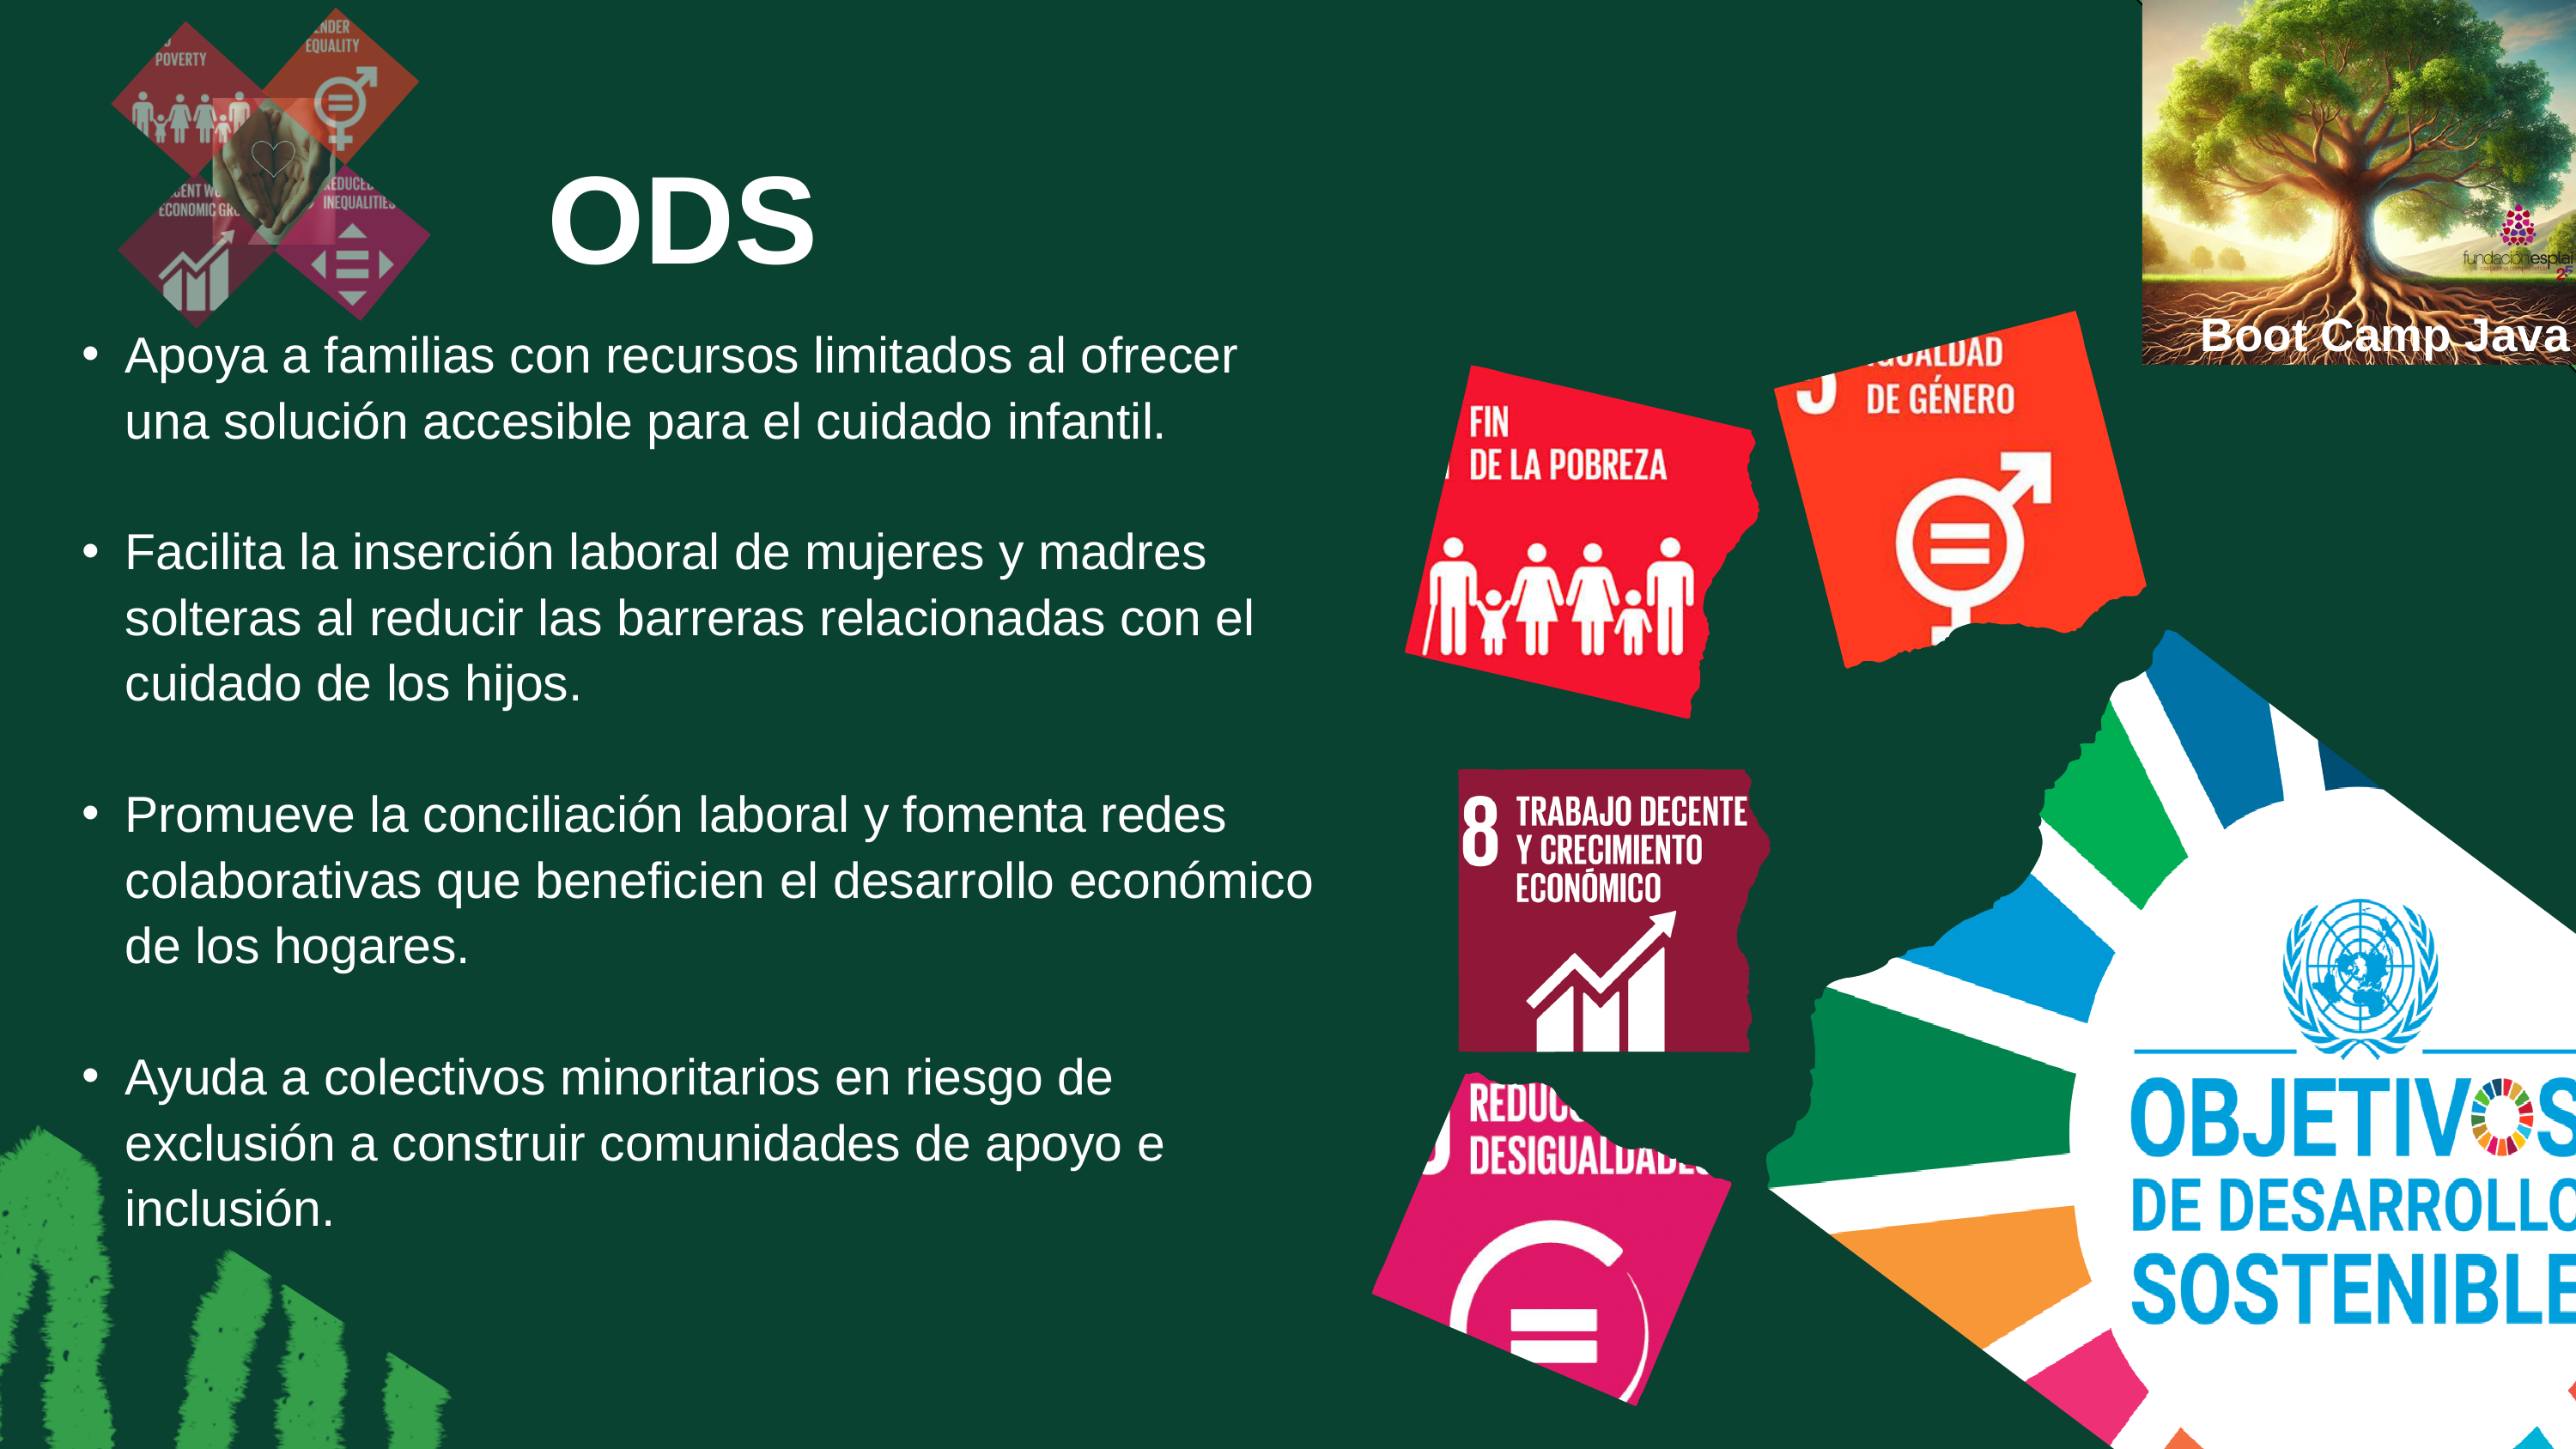

Boot Camp Java 3

ODS
Apoya a familias con recursos limitados al ofrecer una solución accesible para el cuidado infantil.

Facilita la inserción laboral de mujeres y madres solteras al reducir las barreras relacionadas con el cuidado de los hijos.

Promueve la conciliación laboral y fomenta redes colaborativas que beneficien el desarrollo económico de los hogares.

Ayuda a colectivos minoritarios en riesgo de exclusión a construir comunidades de apoyo e inclusión.